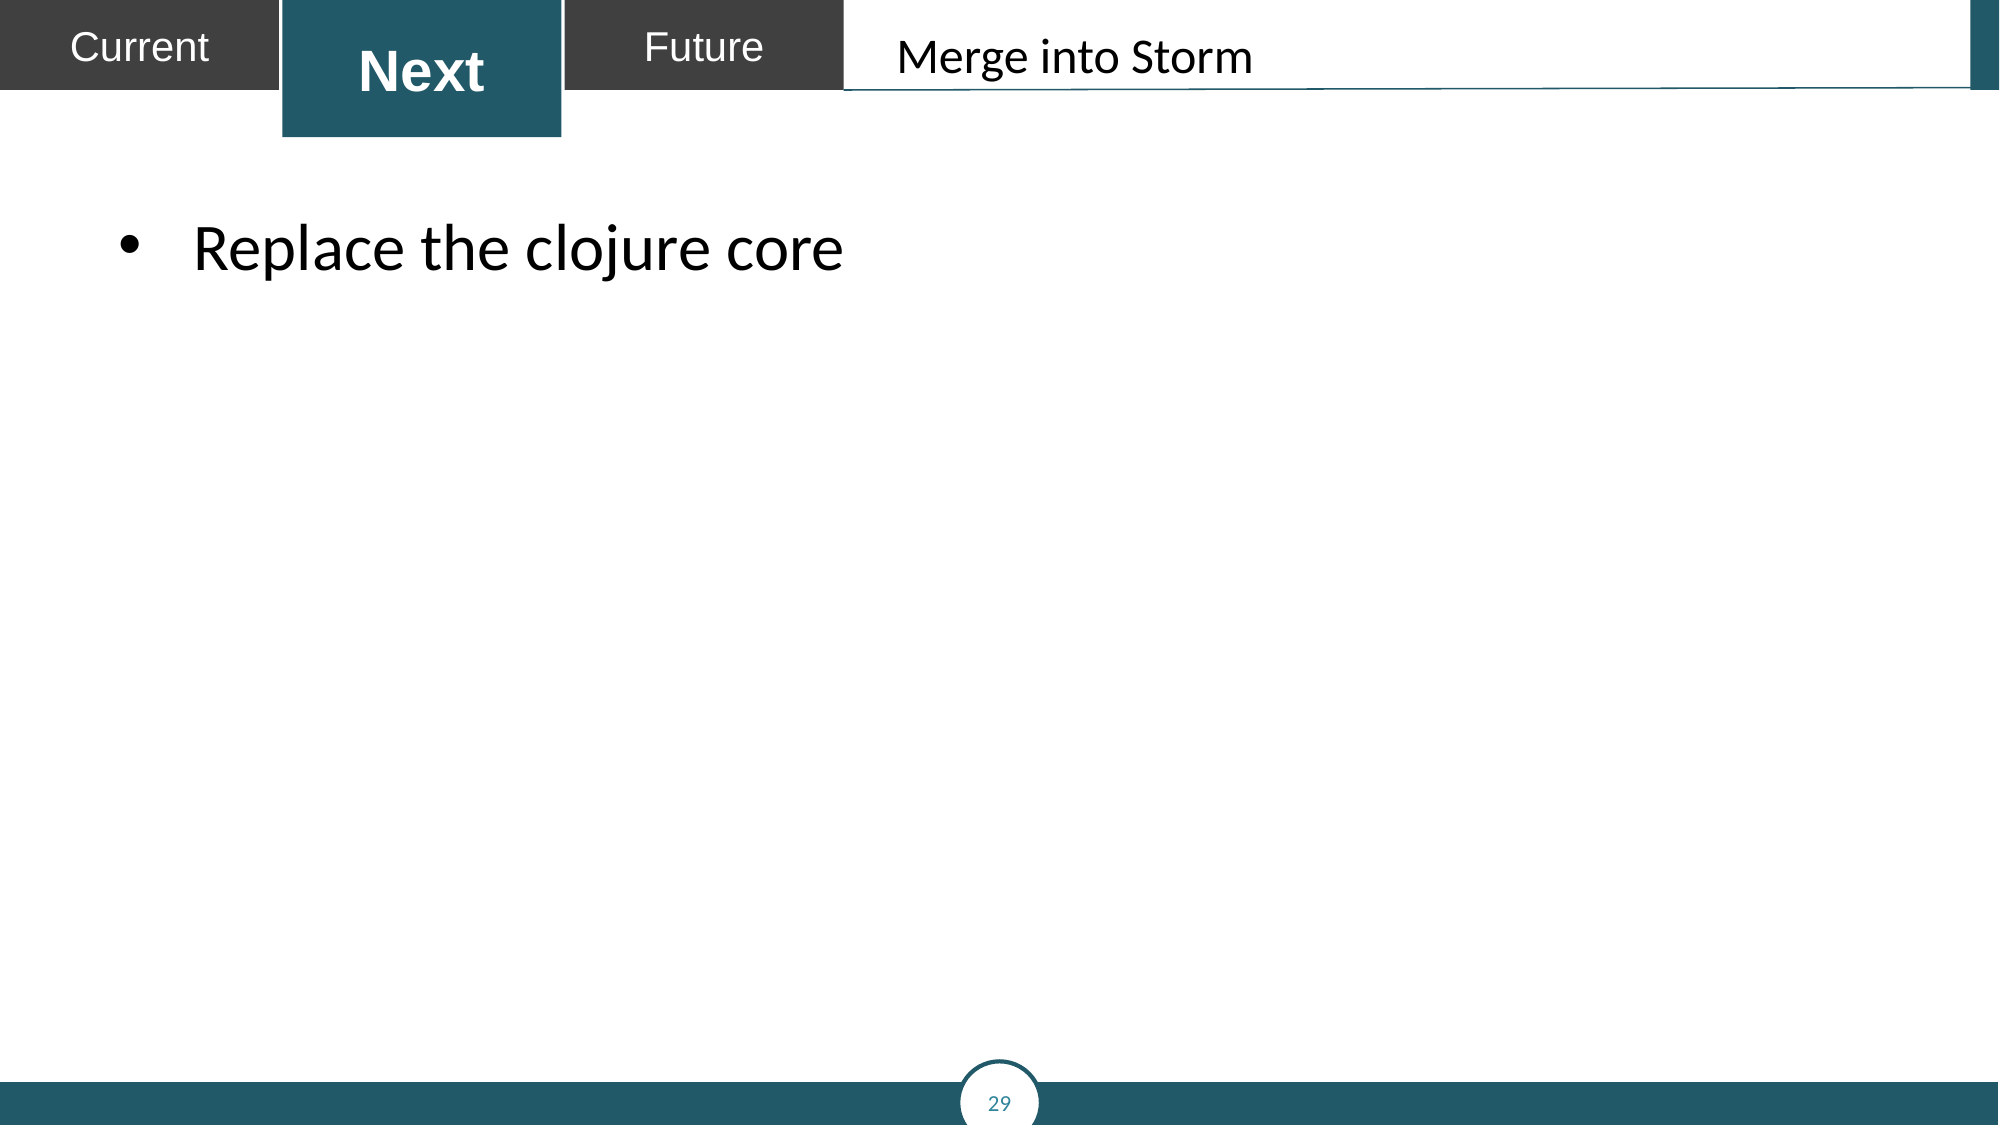

Merge into Storm
Replace the clojure core